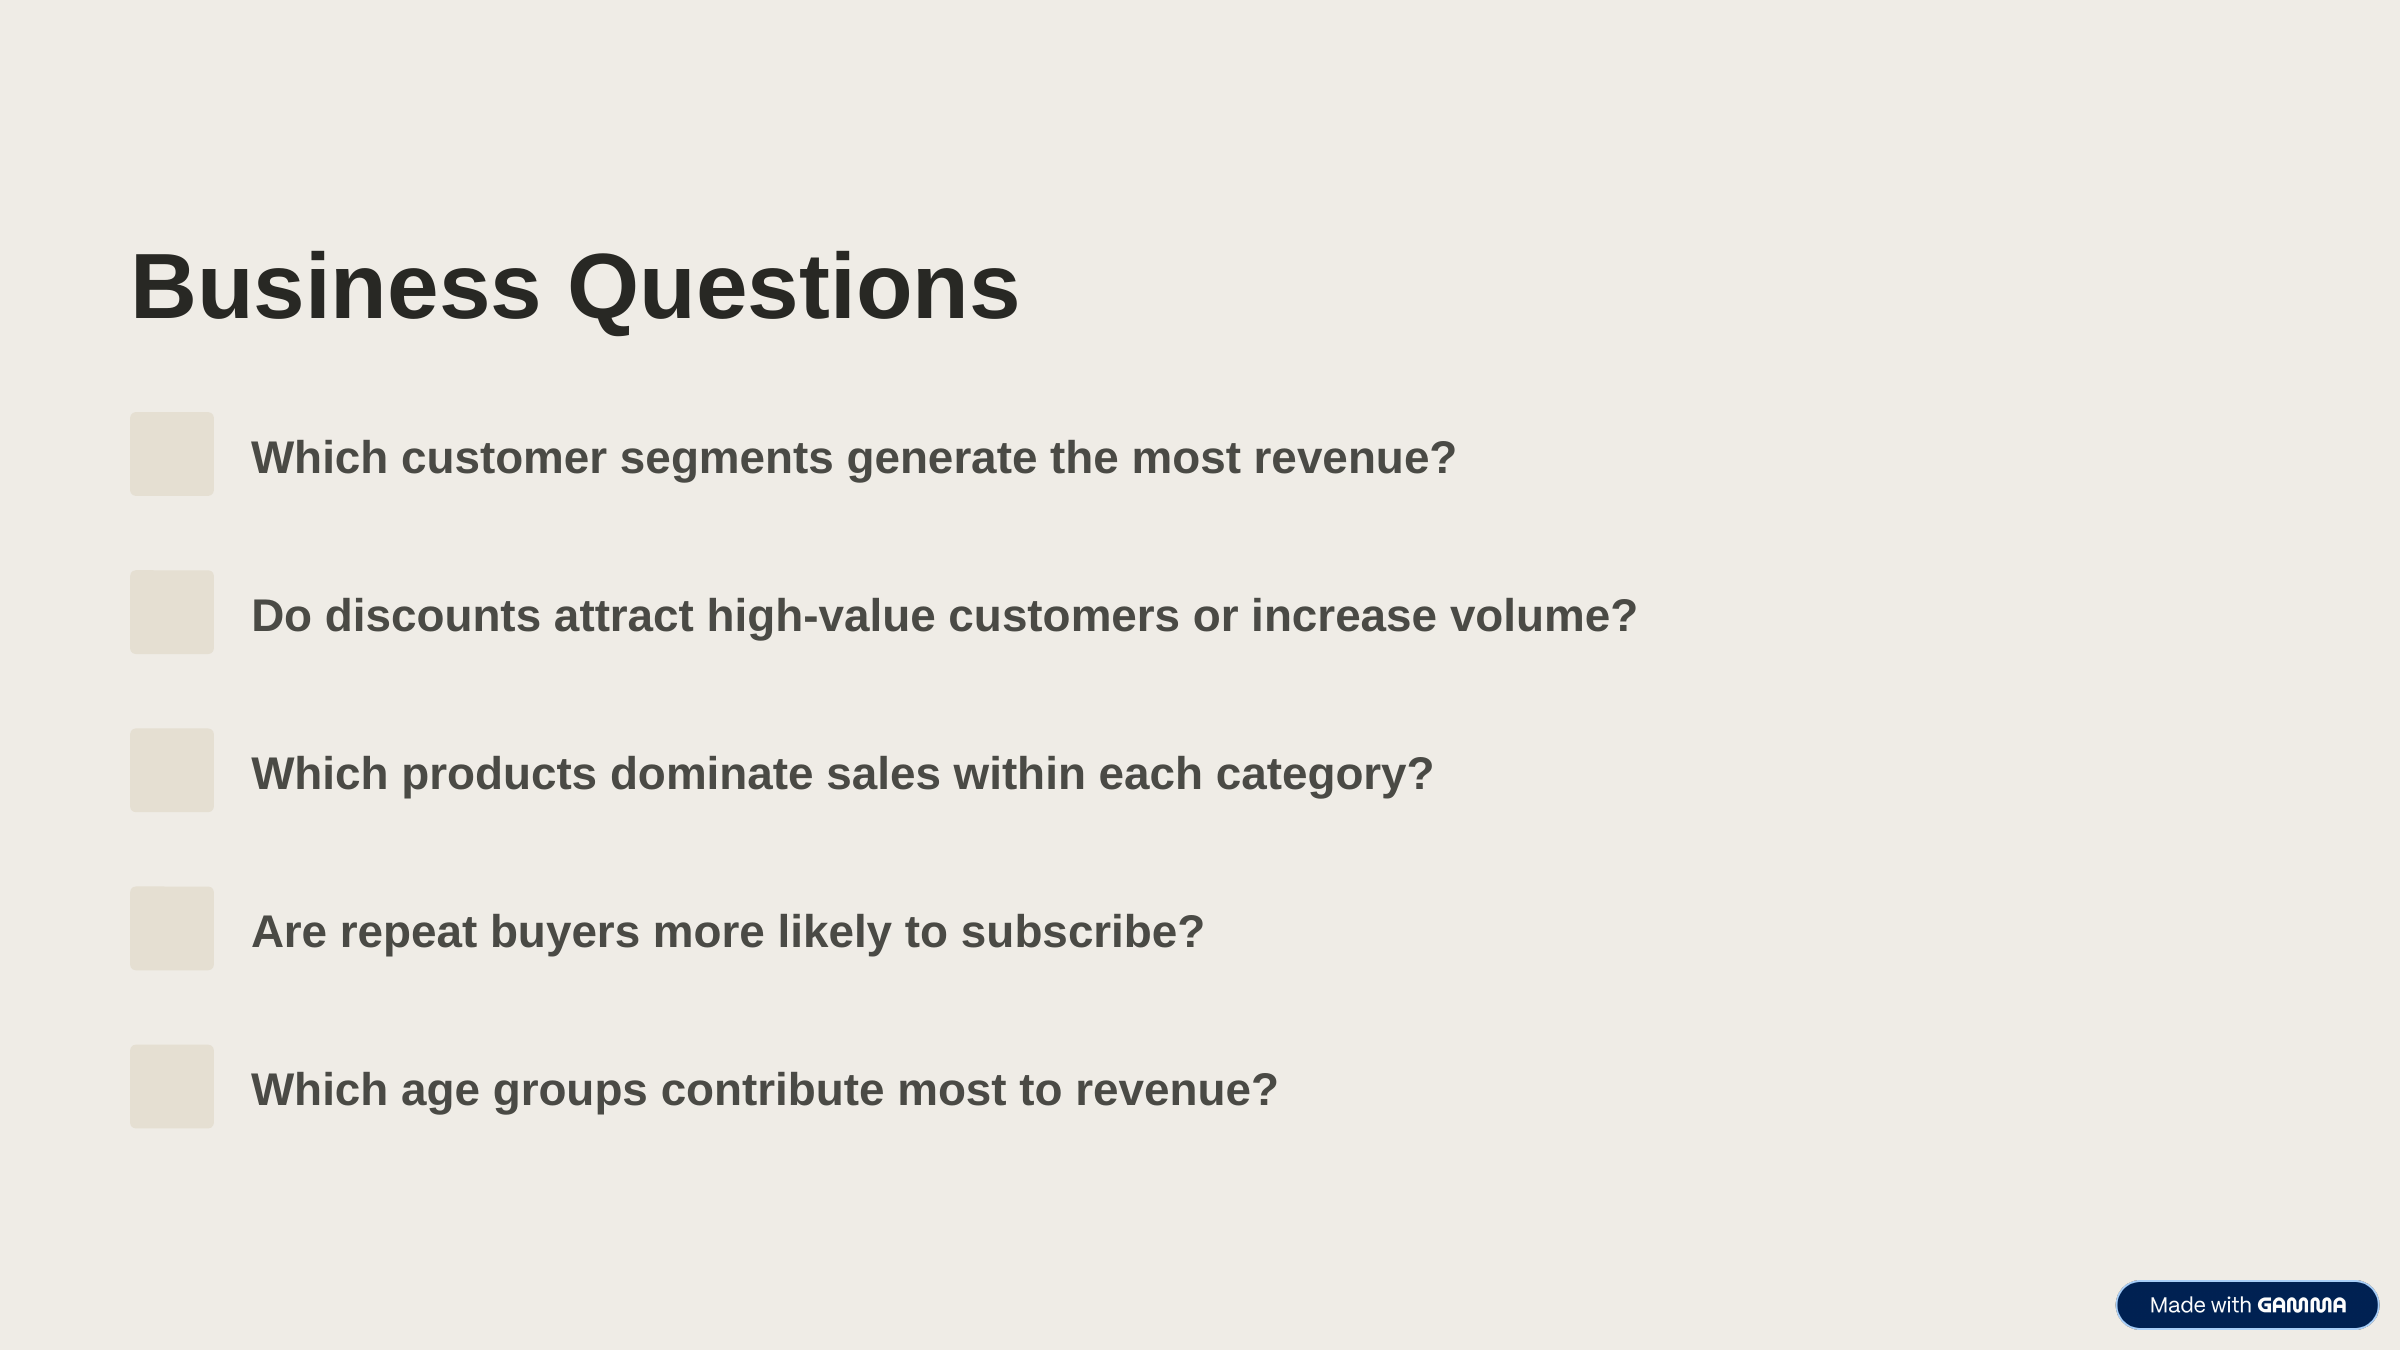

Business Questions

Which customer segments generate the most revenue?

Do discounts attract high-value customers or increase volume?

Which products dominate sales within each category?

Are repeat buyers more likely to subscribe?

Which age groups contribute most to revenue?